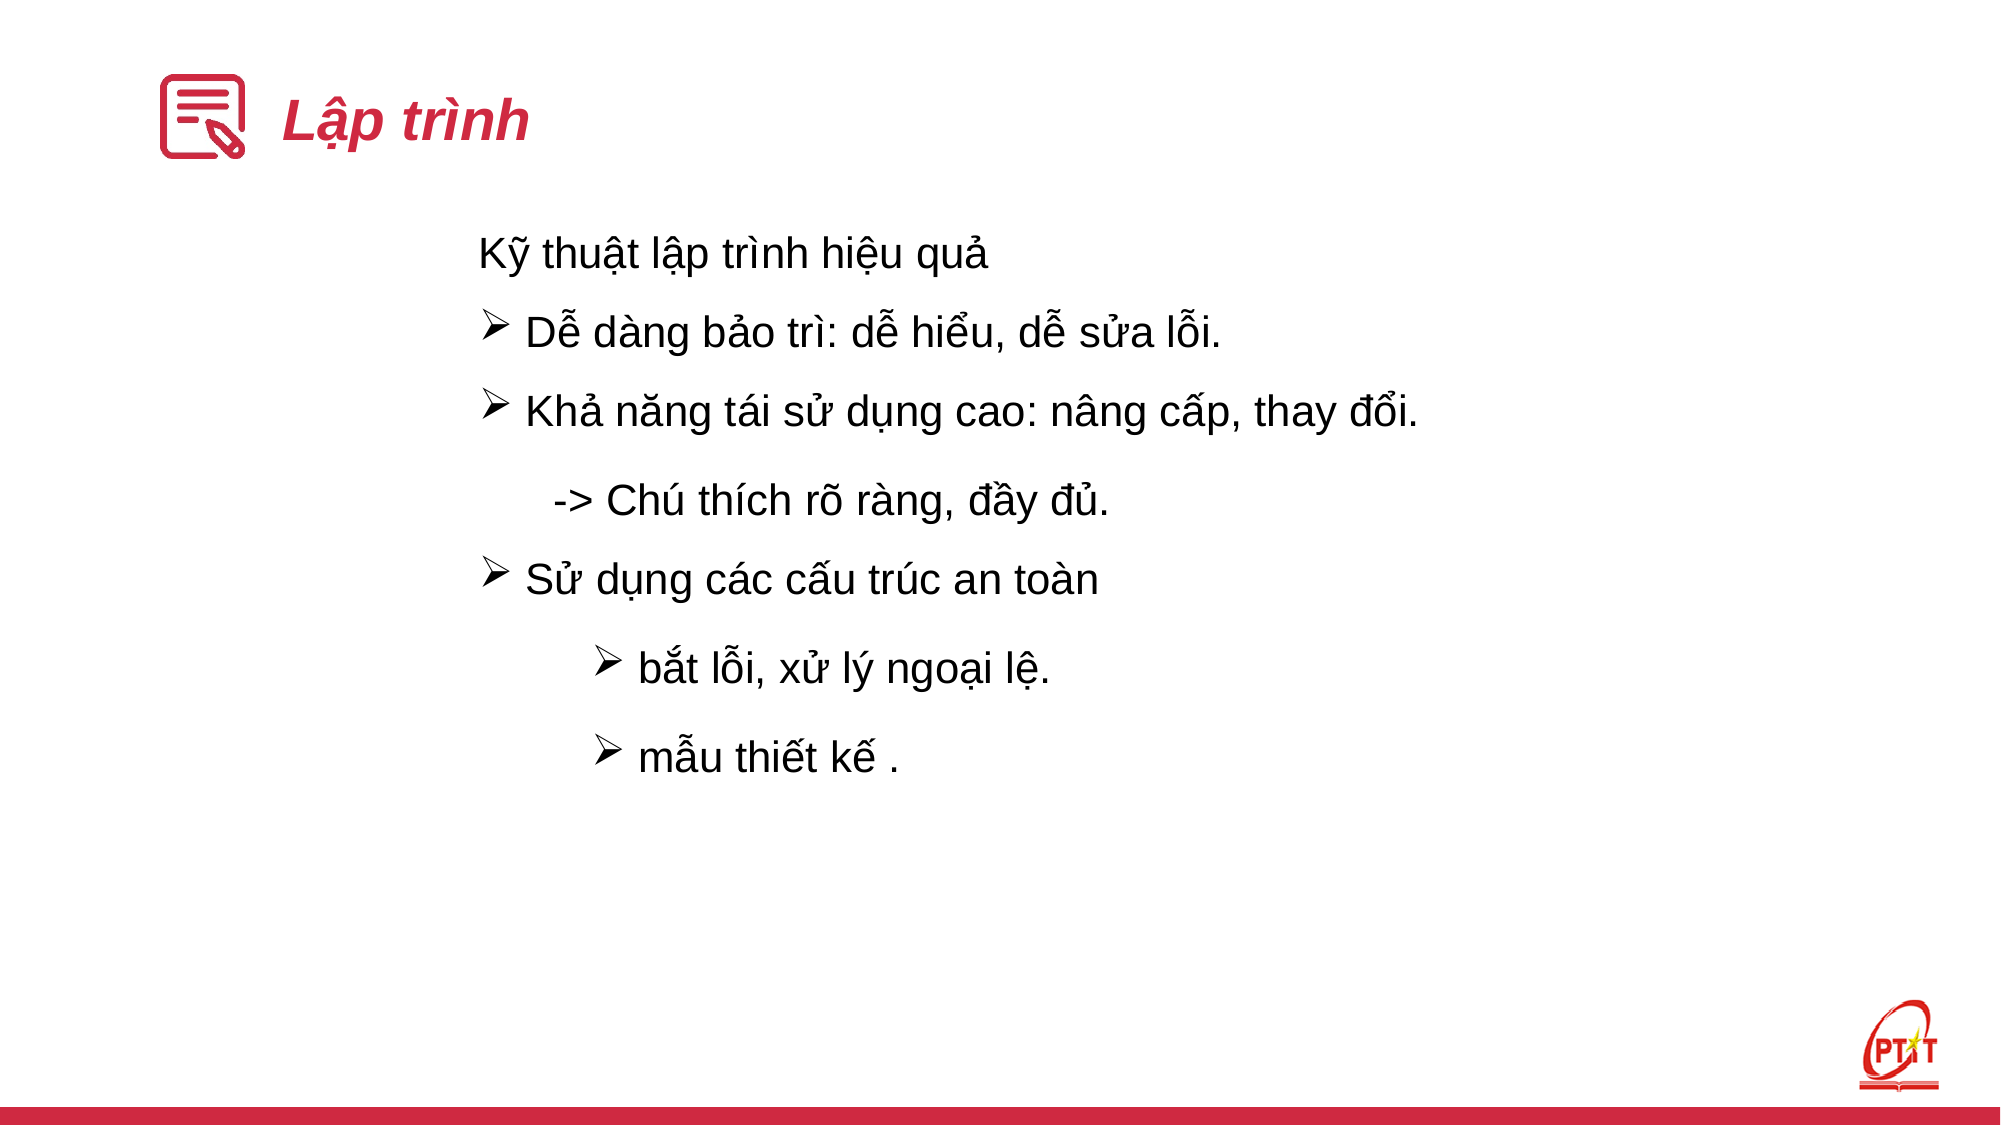

# Lập trình
Kỹ thuật lập trình hiệu quả
Dễ dàng bảo trì: dễ hiểu, dễ sửa lỗi.
Khả năng tái sử dụng cao: nâng cấp, thay đổi.
-> Chú thích rõ ràng, đầy đủ.
Sử dụng các cấu trúc an toàn
bắt lỗi, xử lý ngoại lệ.
mẫu thiết kế .